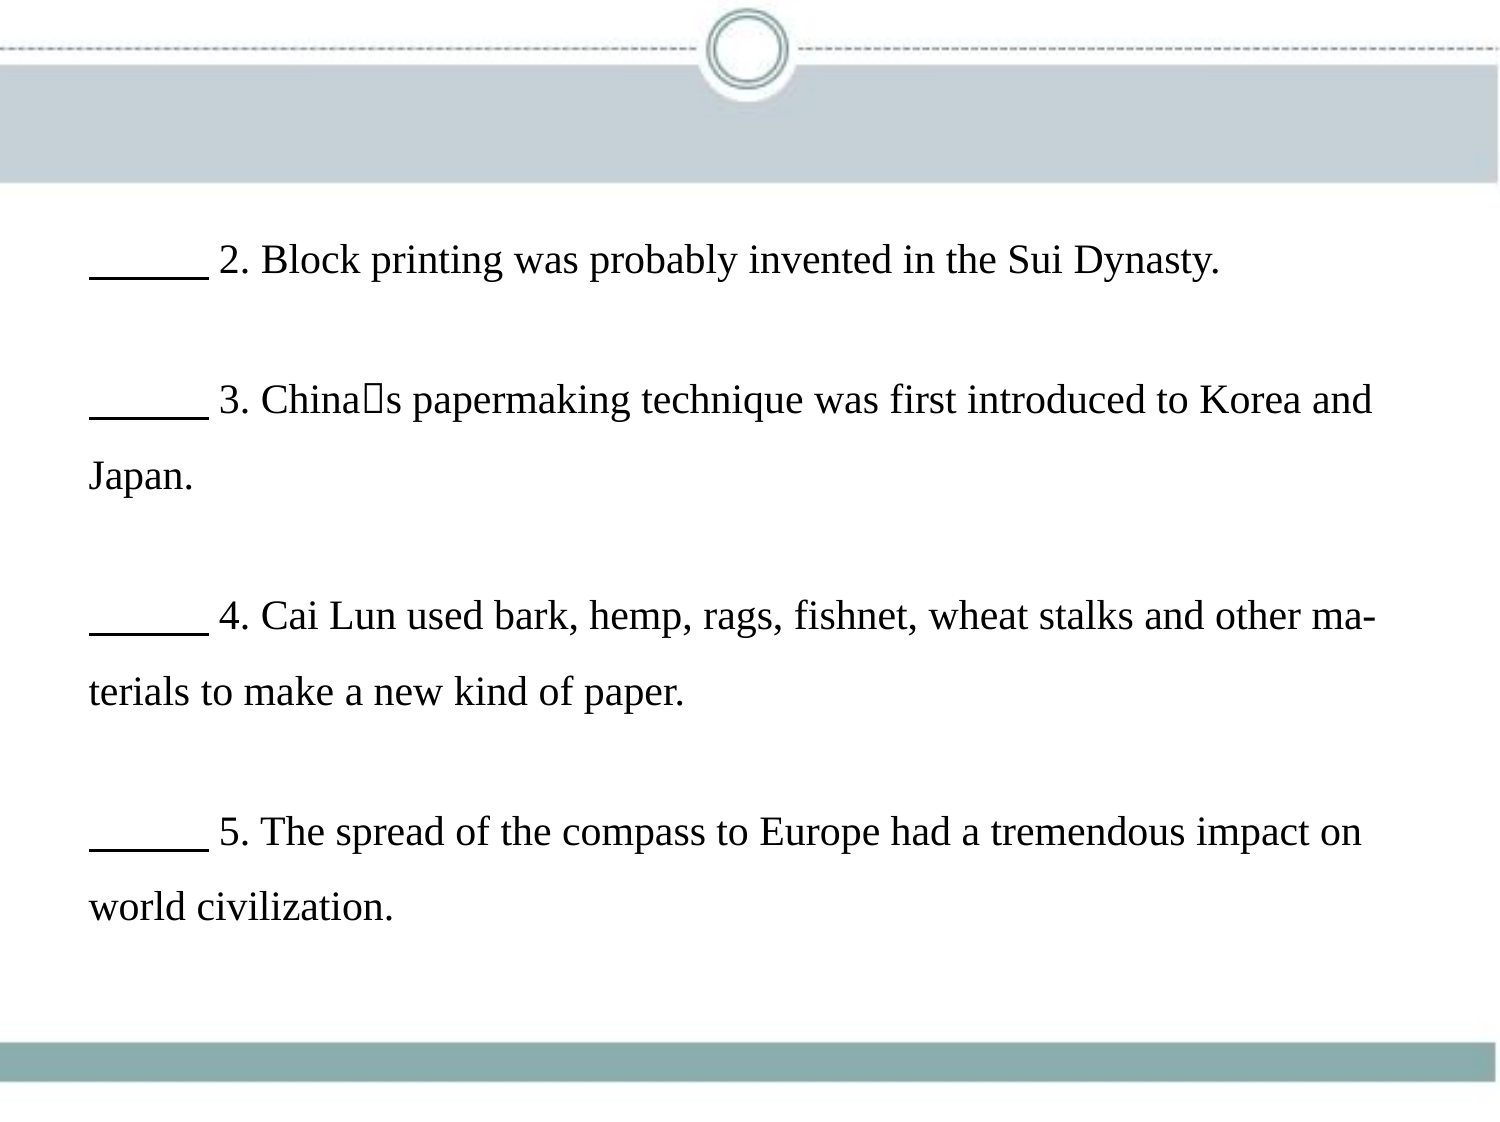

2. Block printing was probably invented in the Sui Dynasty.
　　    3. China􀆳s papermaking technique was first introduced to Korea and
Japan.
　　    4. Cai Lun used bark, hemp, rags, fishnet, wheat stalks and other ma-
terials to make a new kind of paper.
　　    5. The spread of the compass to Europe had a tremendous impact on
world civilization.